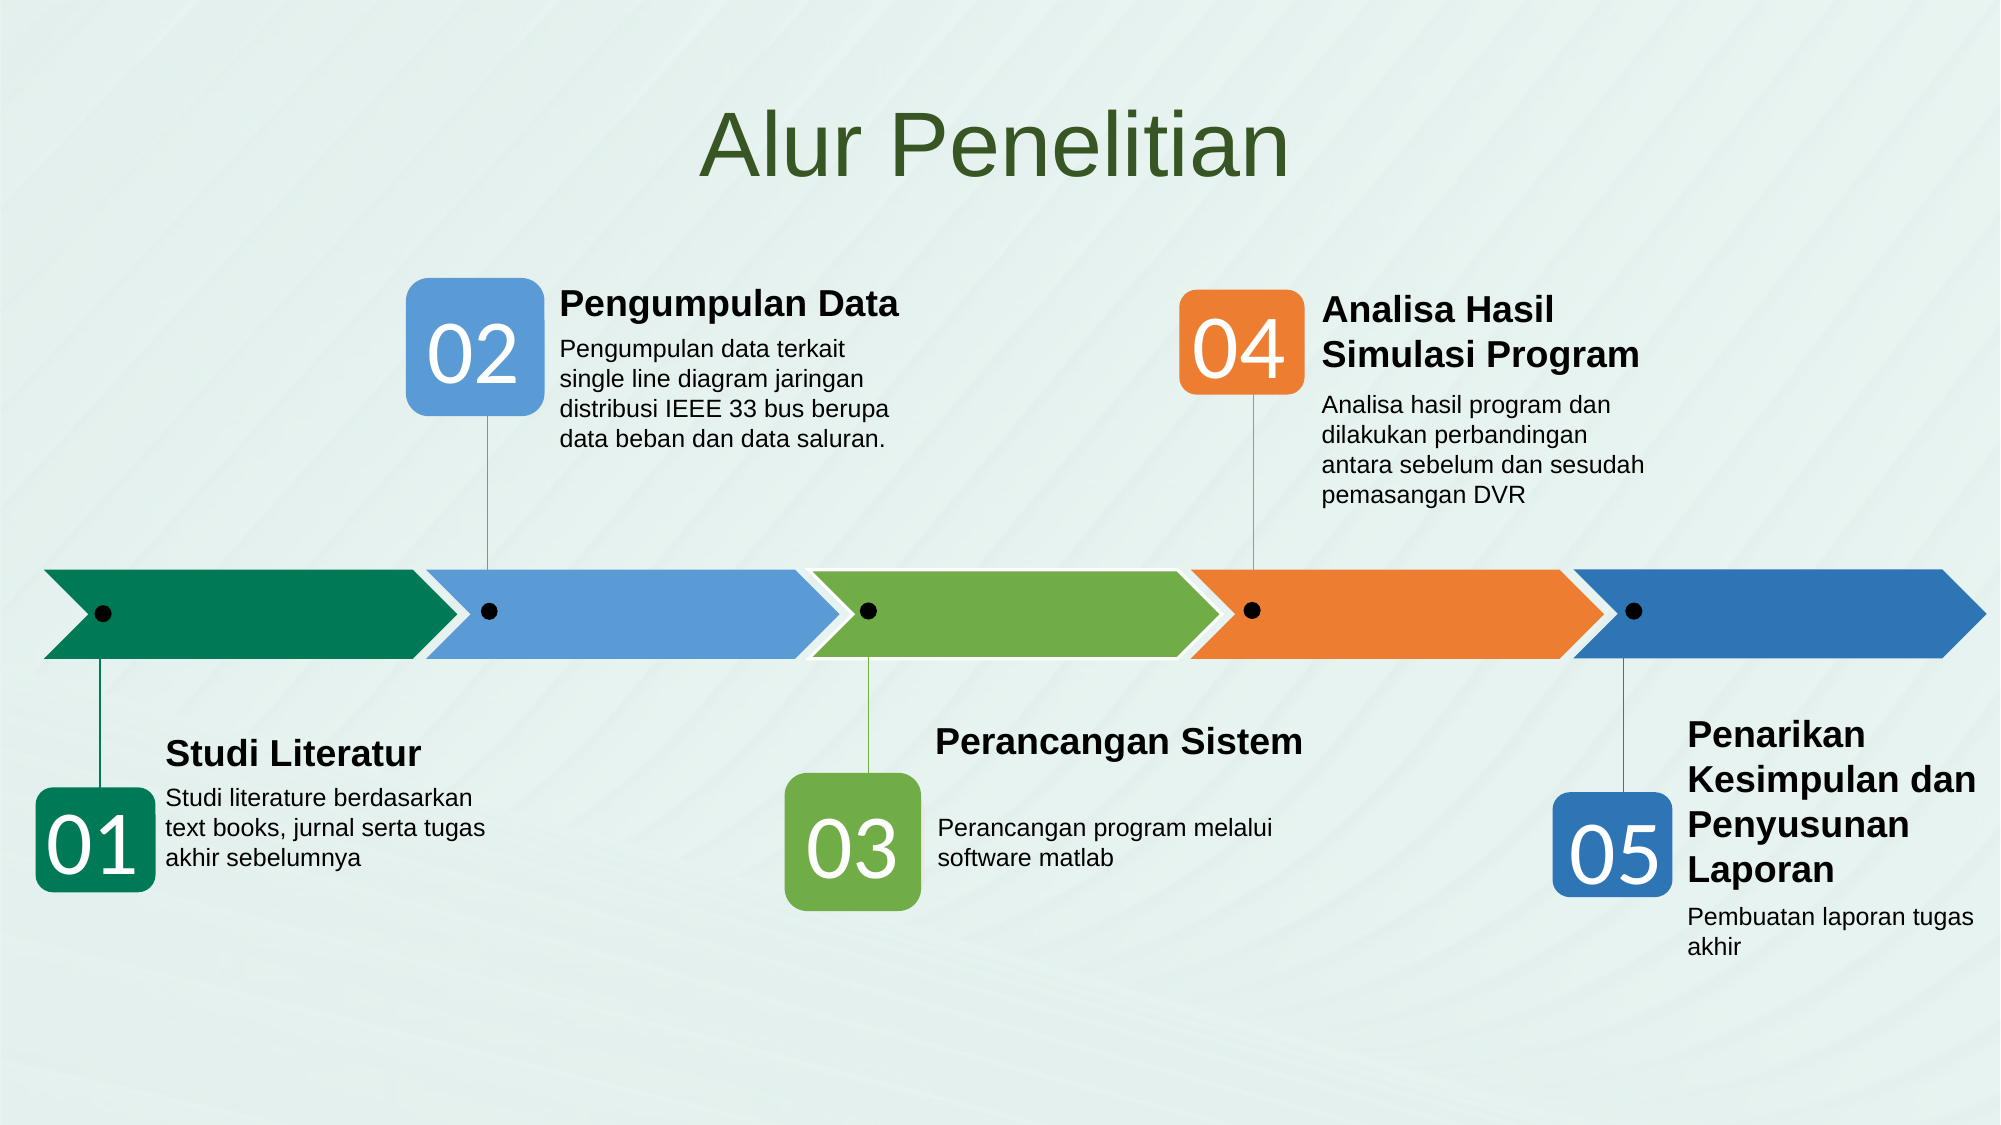

Alur Penelitian
Pengumpulan Data
Analisa Hasil Simulasi Program
02
04

Pengumpulan data terkait single line diagram jaringan distribusi IEEE 33 bus berupa data beban dan data saluran.
Analisa hasil program dan dilakukan perbandingan antara sebelum dan sesudah pemasangan DVR

Penarikan Kesimpulan dan Penyusunan Laporan
Perancangan Sistem
Studi Literatur
03
Studi literature berdasarkan text books, jurnal serta tugas akhir sebelumnya
01
05

Perancangan program melalui software matlab
Pembuatan laporan tugas akhir